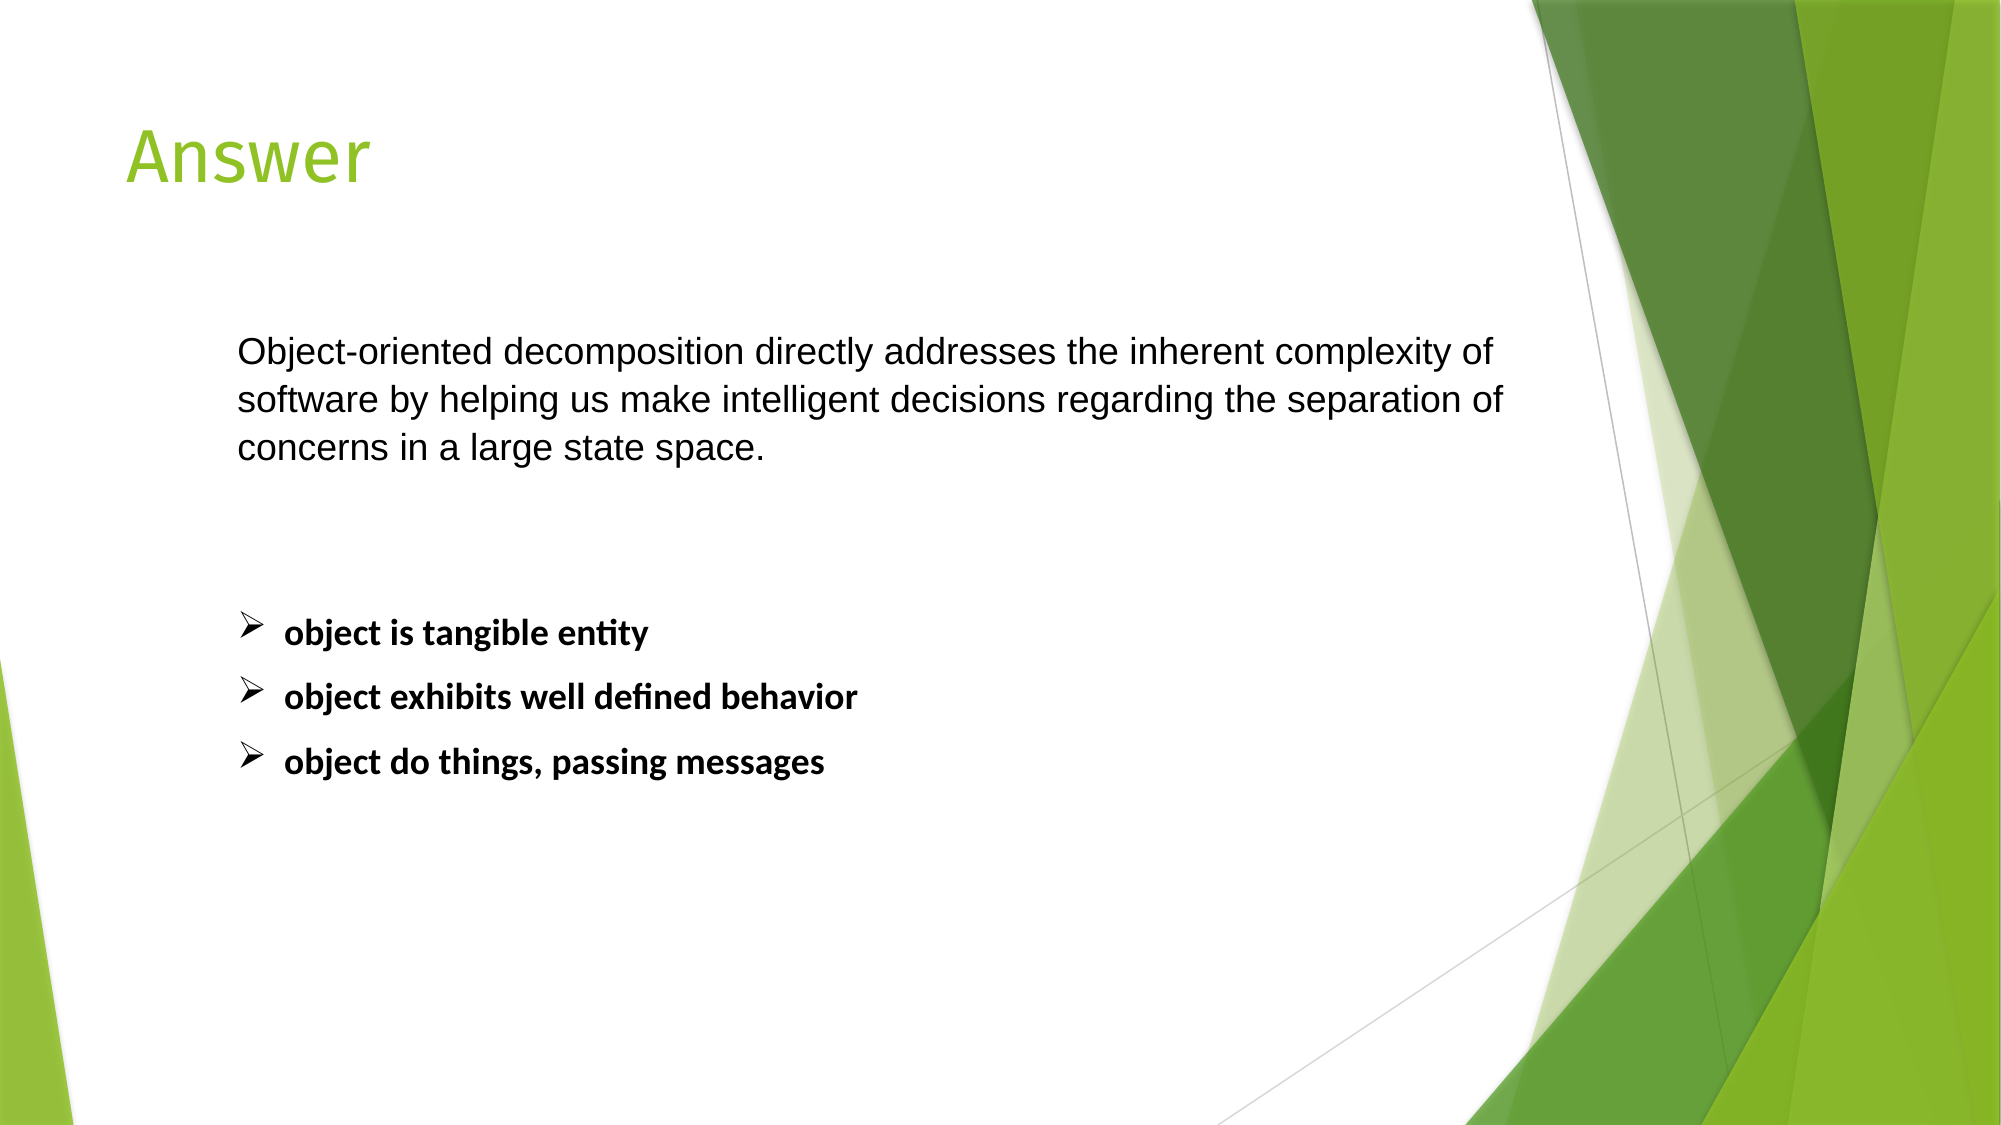

# Answer
Object-oriented decomposition directly addresses the inherent complexity of
software by helping us make intelligent decisions regarding the separation of concerns in a large state space.
object is tangible entity
object exhibits well defined behavior
object do things, passing messages